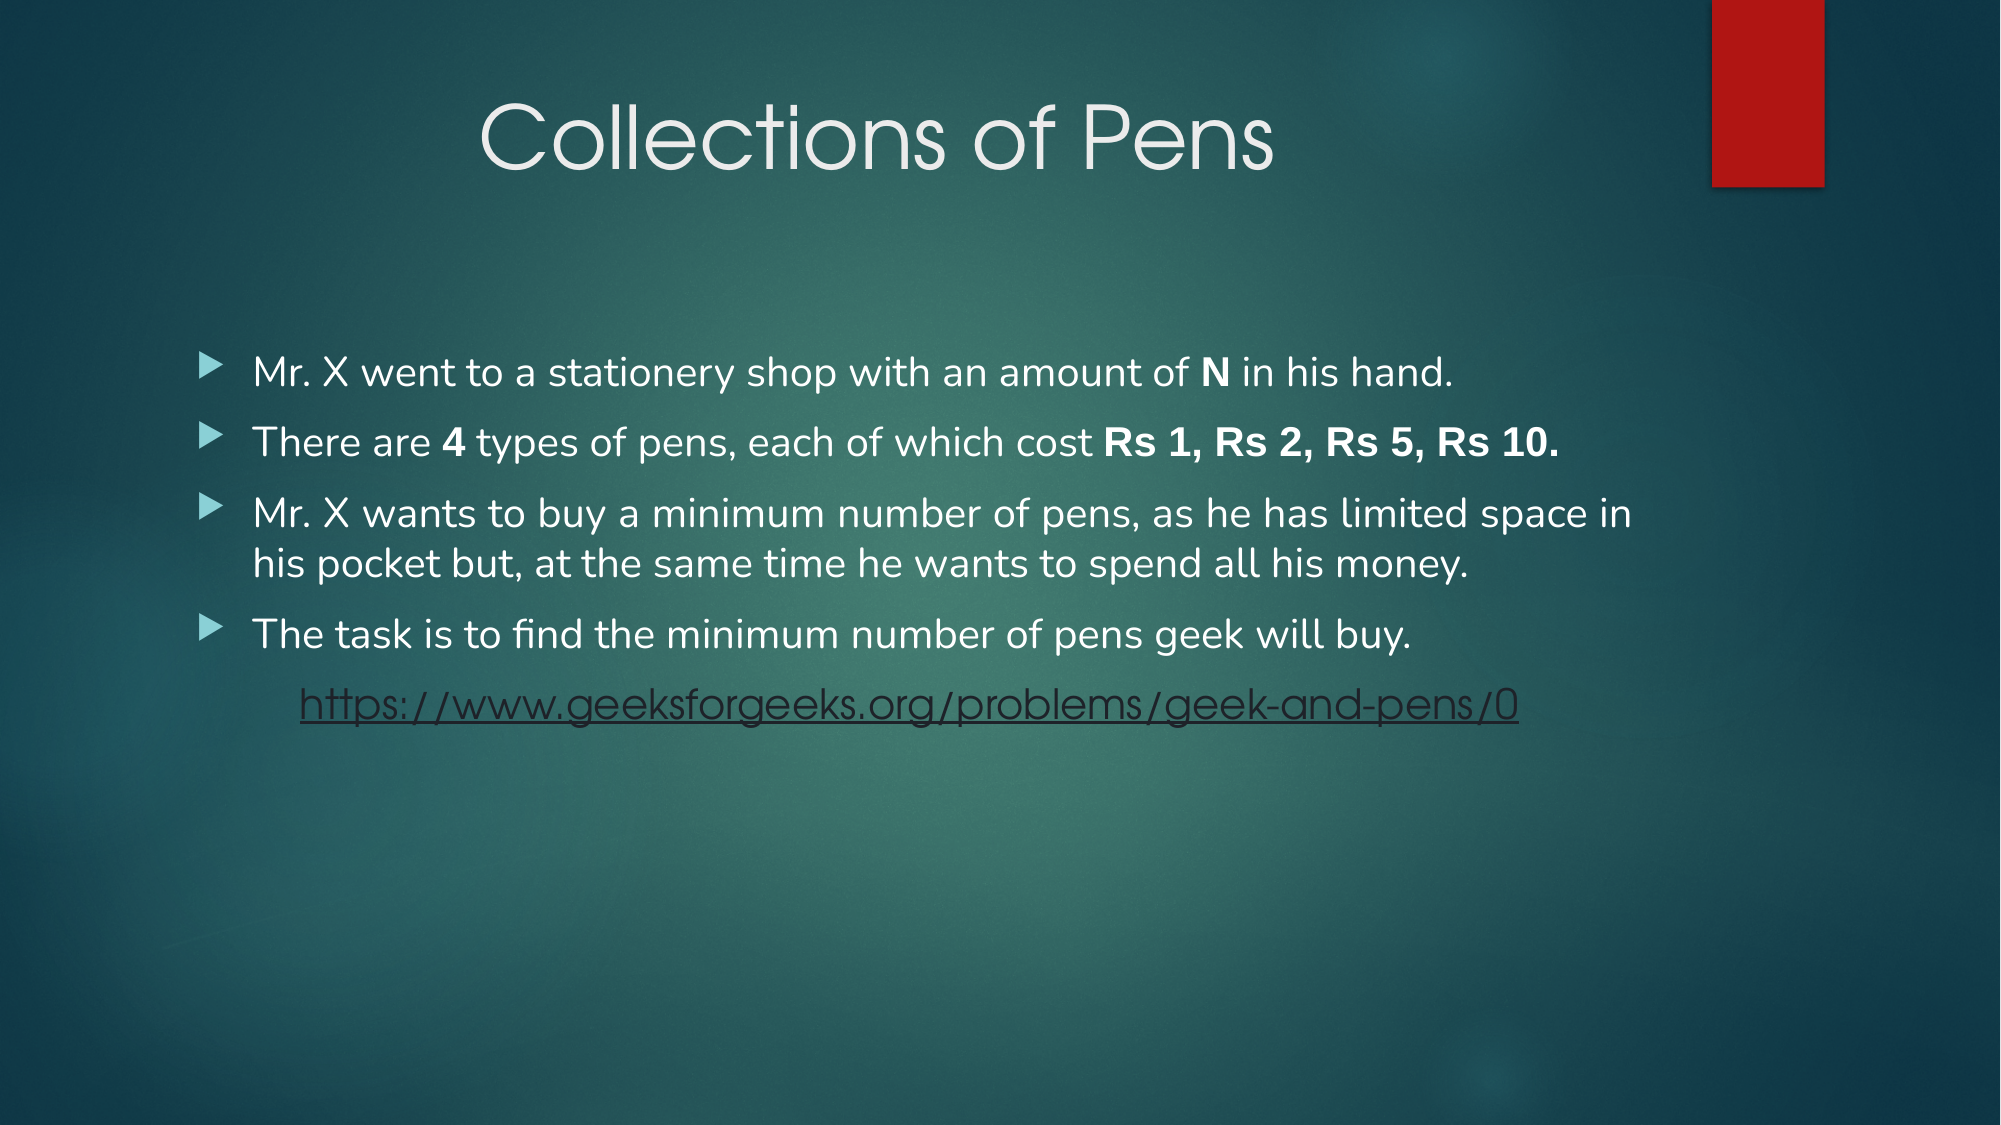

# Collections of Pens
Mr. X went to a stationery shop with an amount of N in his hand.
There are 4 types of pens, each of which cost Rs 1, Rs 2, Rs 5, Rs 10.
Mr. X wants to buy a minimum number of pens, as he has limited space in his pocket but, at the same time he wants to spend all his money.
The task is to find the minimum number of pens geek will buy.
https://www.geeksforgeeks.org/problems/geek-and-pens/0